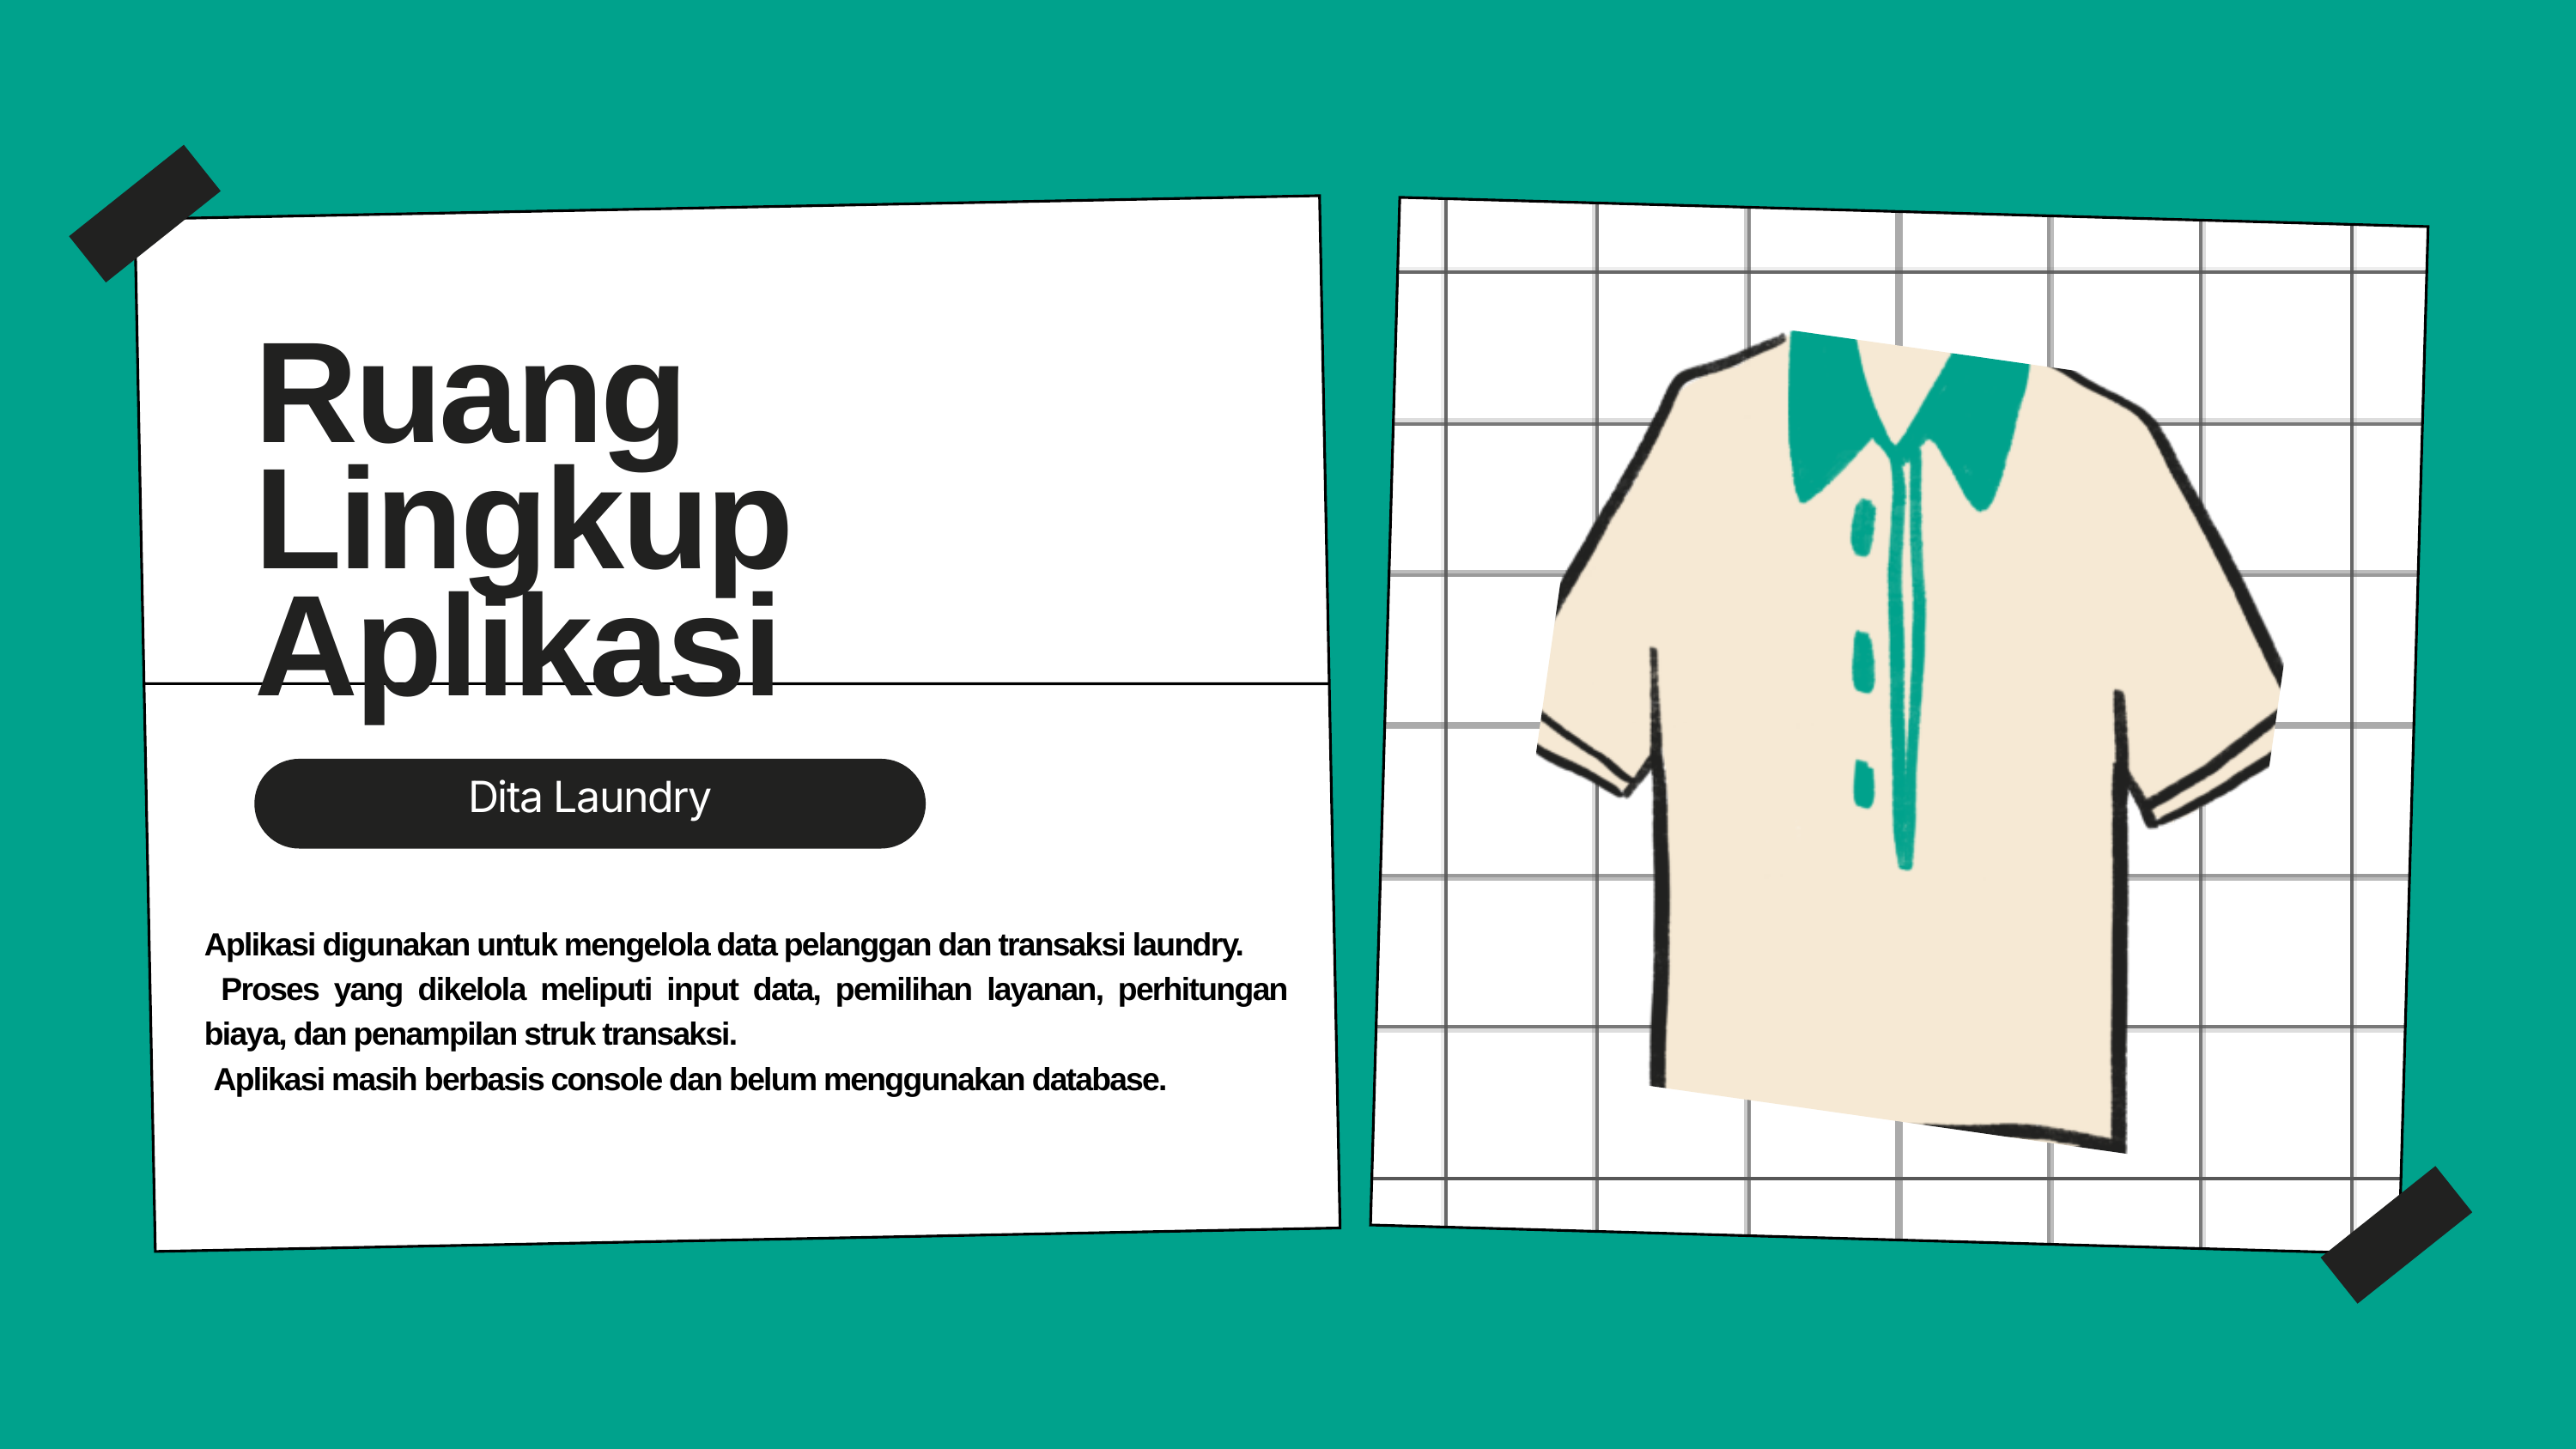

Ruang Lingkup Aplikasi

Dita Laundry
Aplikasi digunakan untuk mengelola data pelanggan dan transaksi laundry.
 Proses yang dikelola meliputi input data, pemilihan layanan, perhitungan biaya, dan penampilan struk transaksi.
 Aplikasi masih berbasis console dan belum menggunakan database.